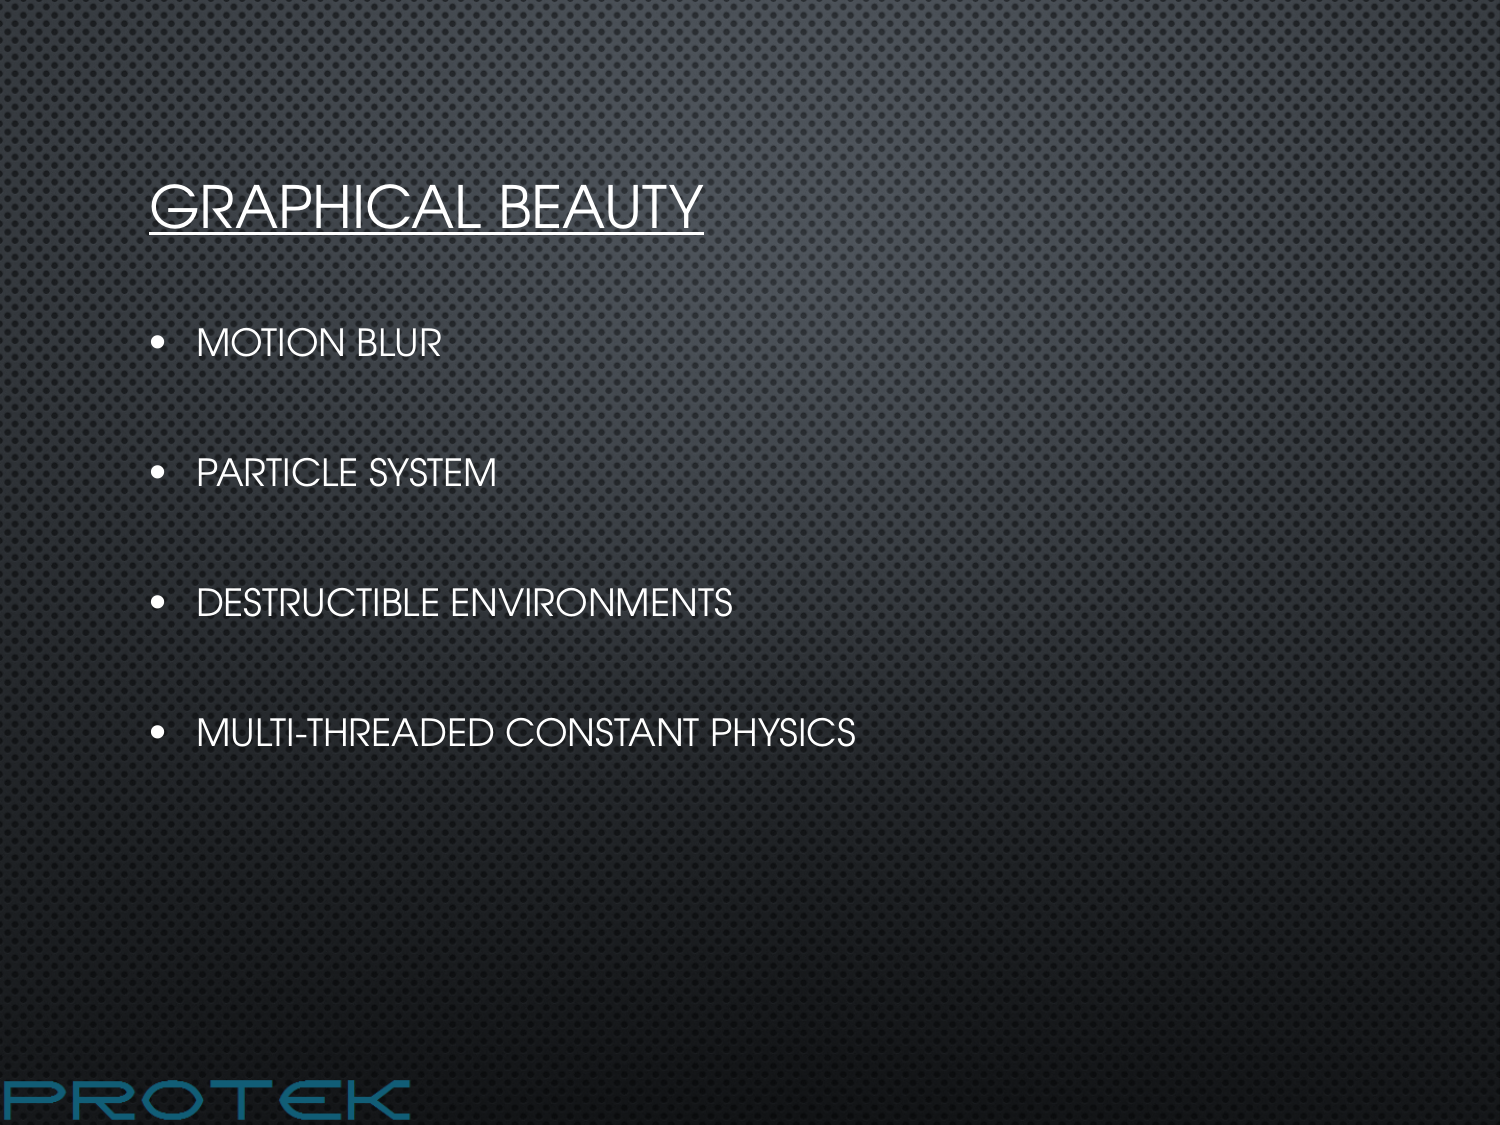

# Graphical Beauty
Motion Blur

Particle System

Destructible Environments

Multi-Threaded Constant Physics